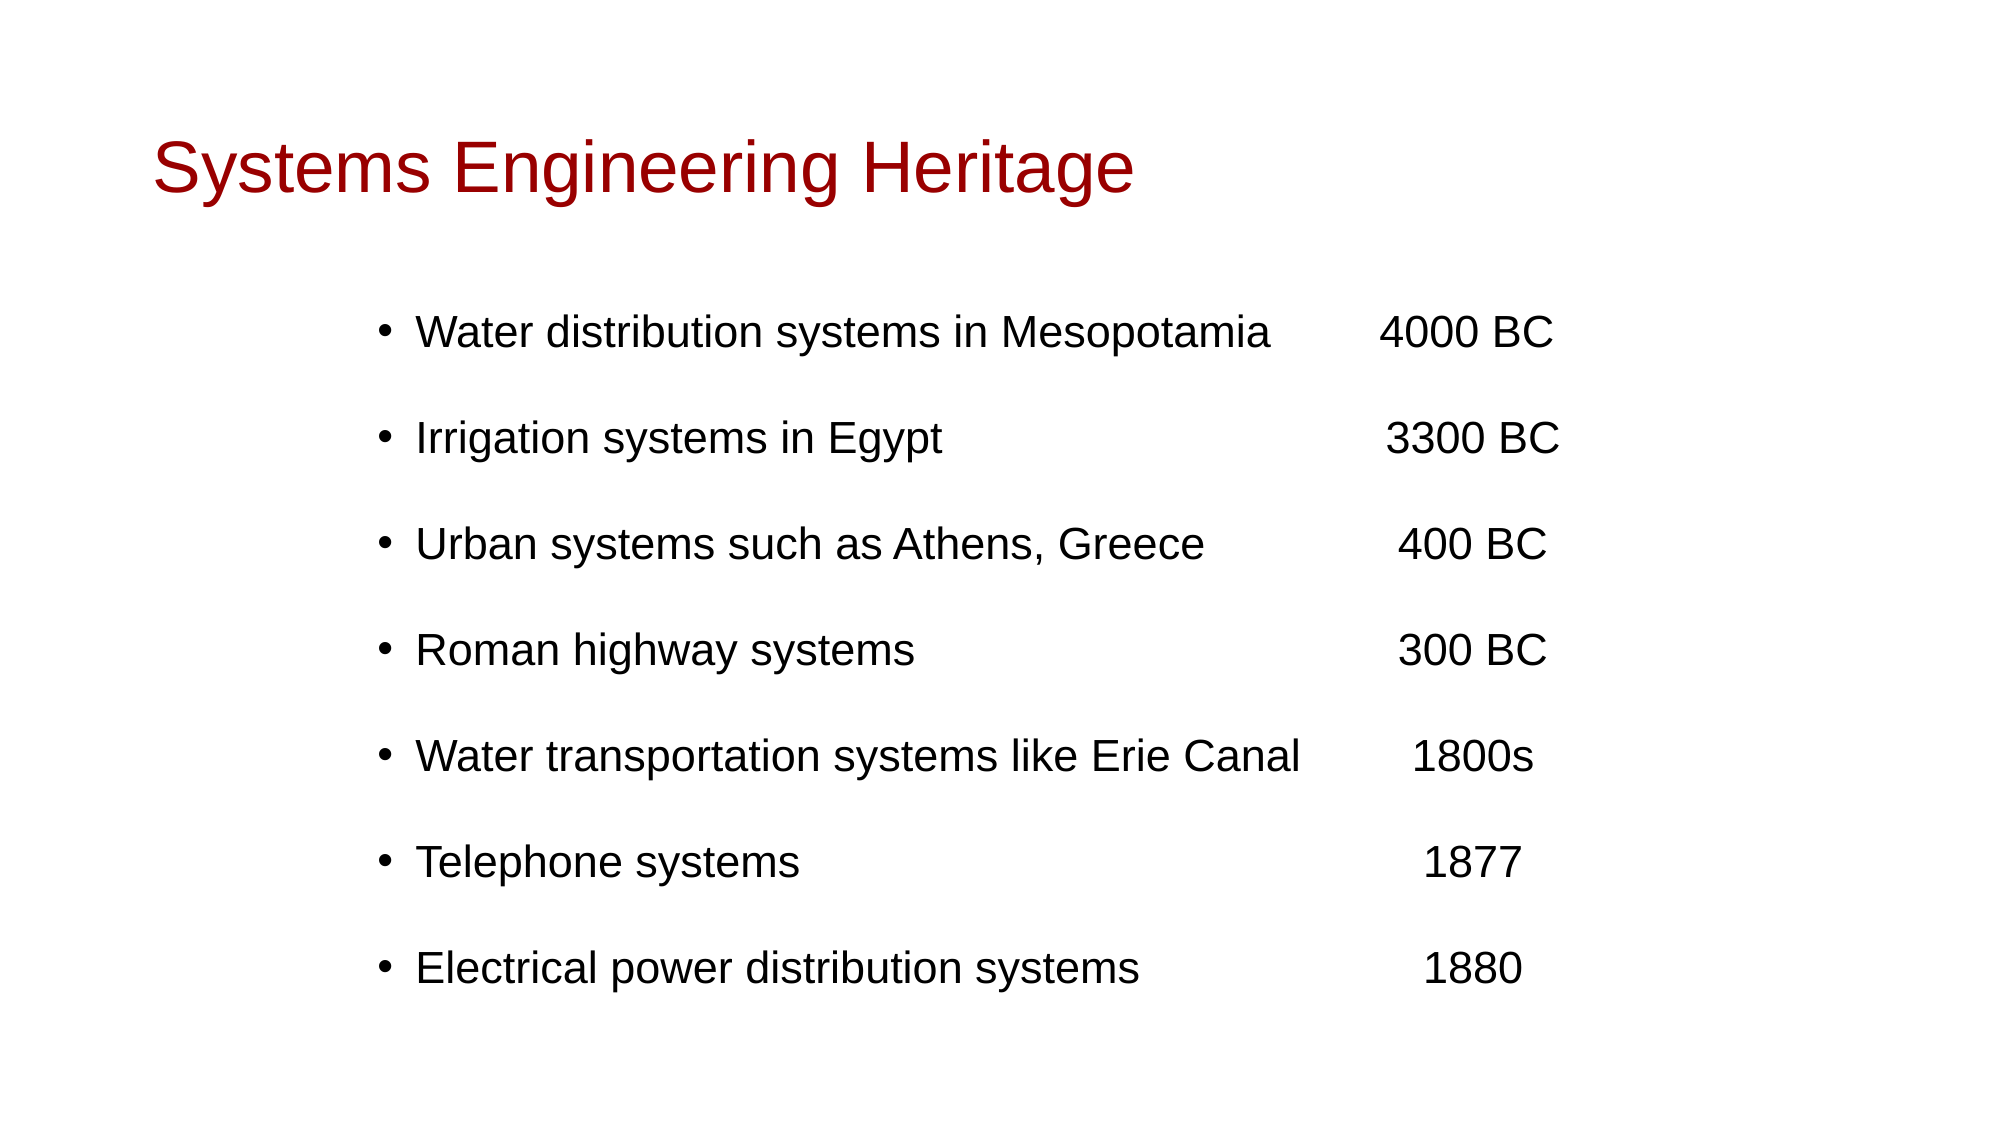

# Systems Engineering Heritage
Water distribution systems in Mesopotamia	4000 BC
Irrigation systems in Egypt	3300 BC
Urban systems such as Athens, Greece	400 BC
Roman highway systems	300 BC
Water transportation systems like Erie Canal	1800s
Telephone systems	1877
Electrical power distribution systems	1880